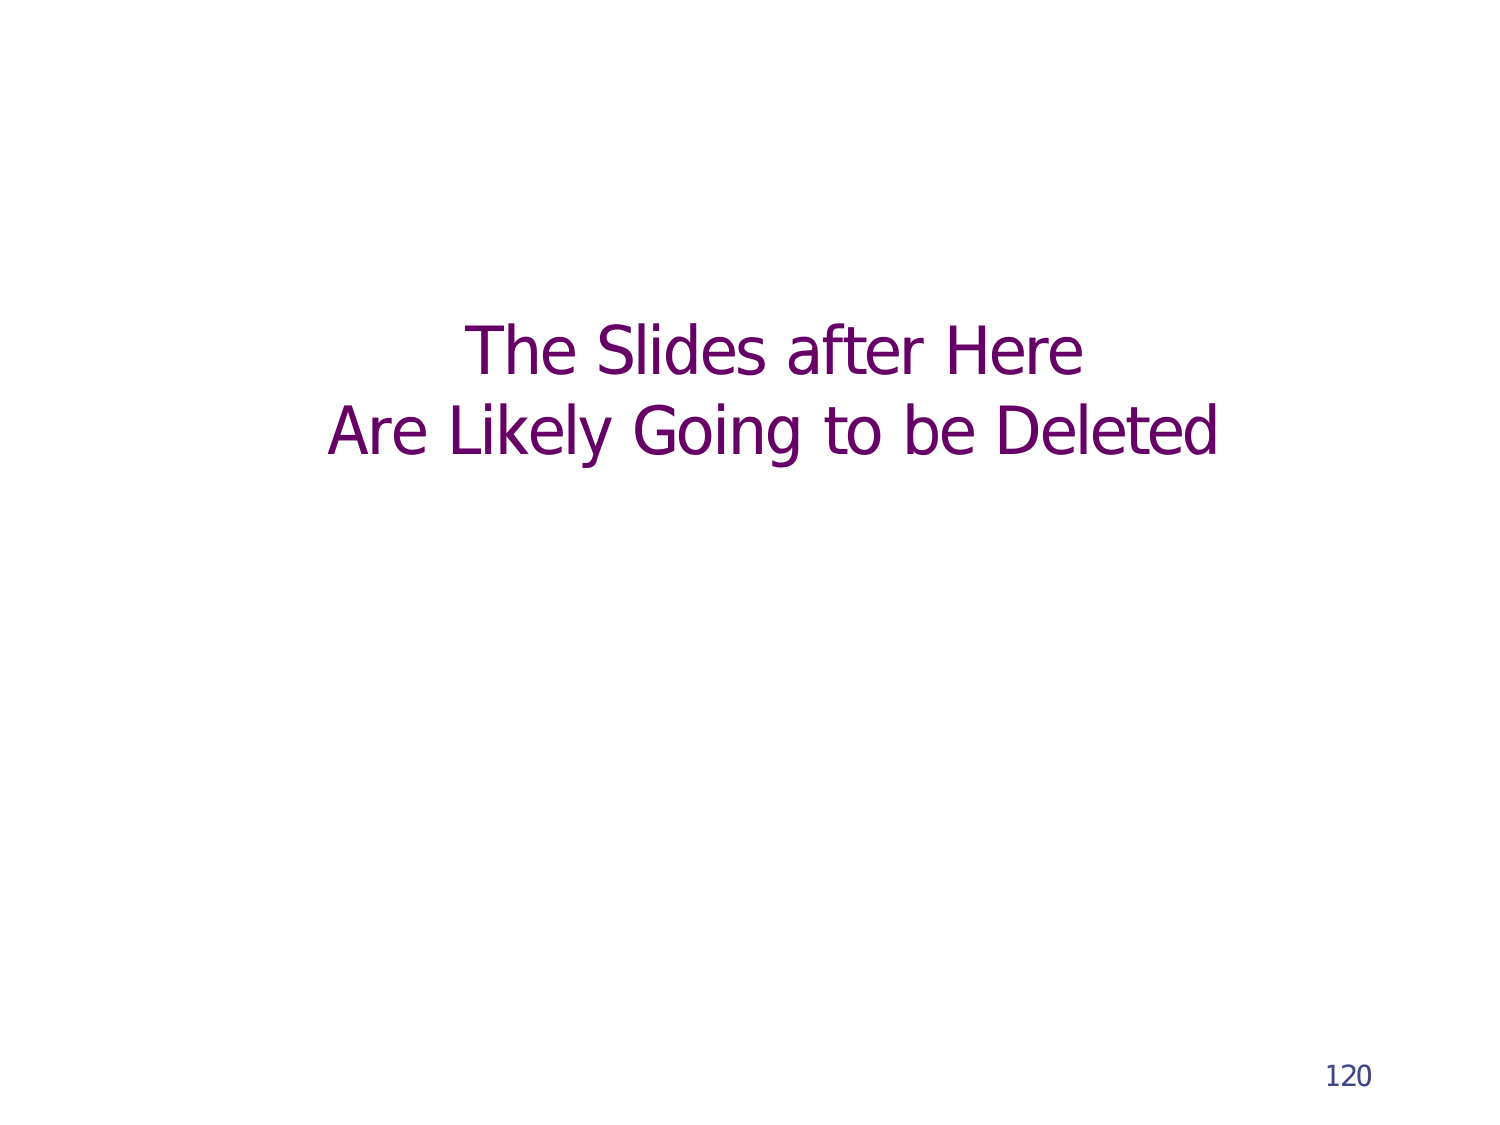

# The Slides after Here Are Likely Going to be Deleted
120